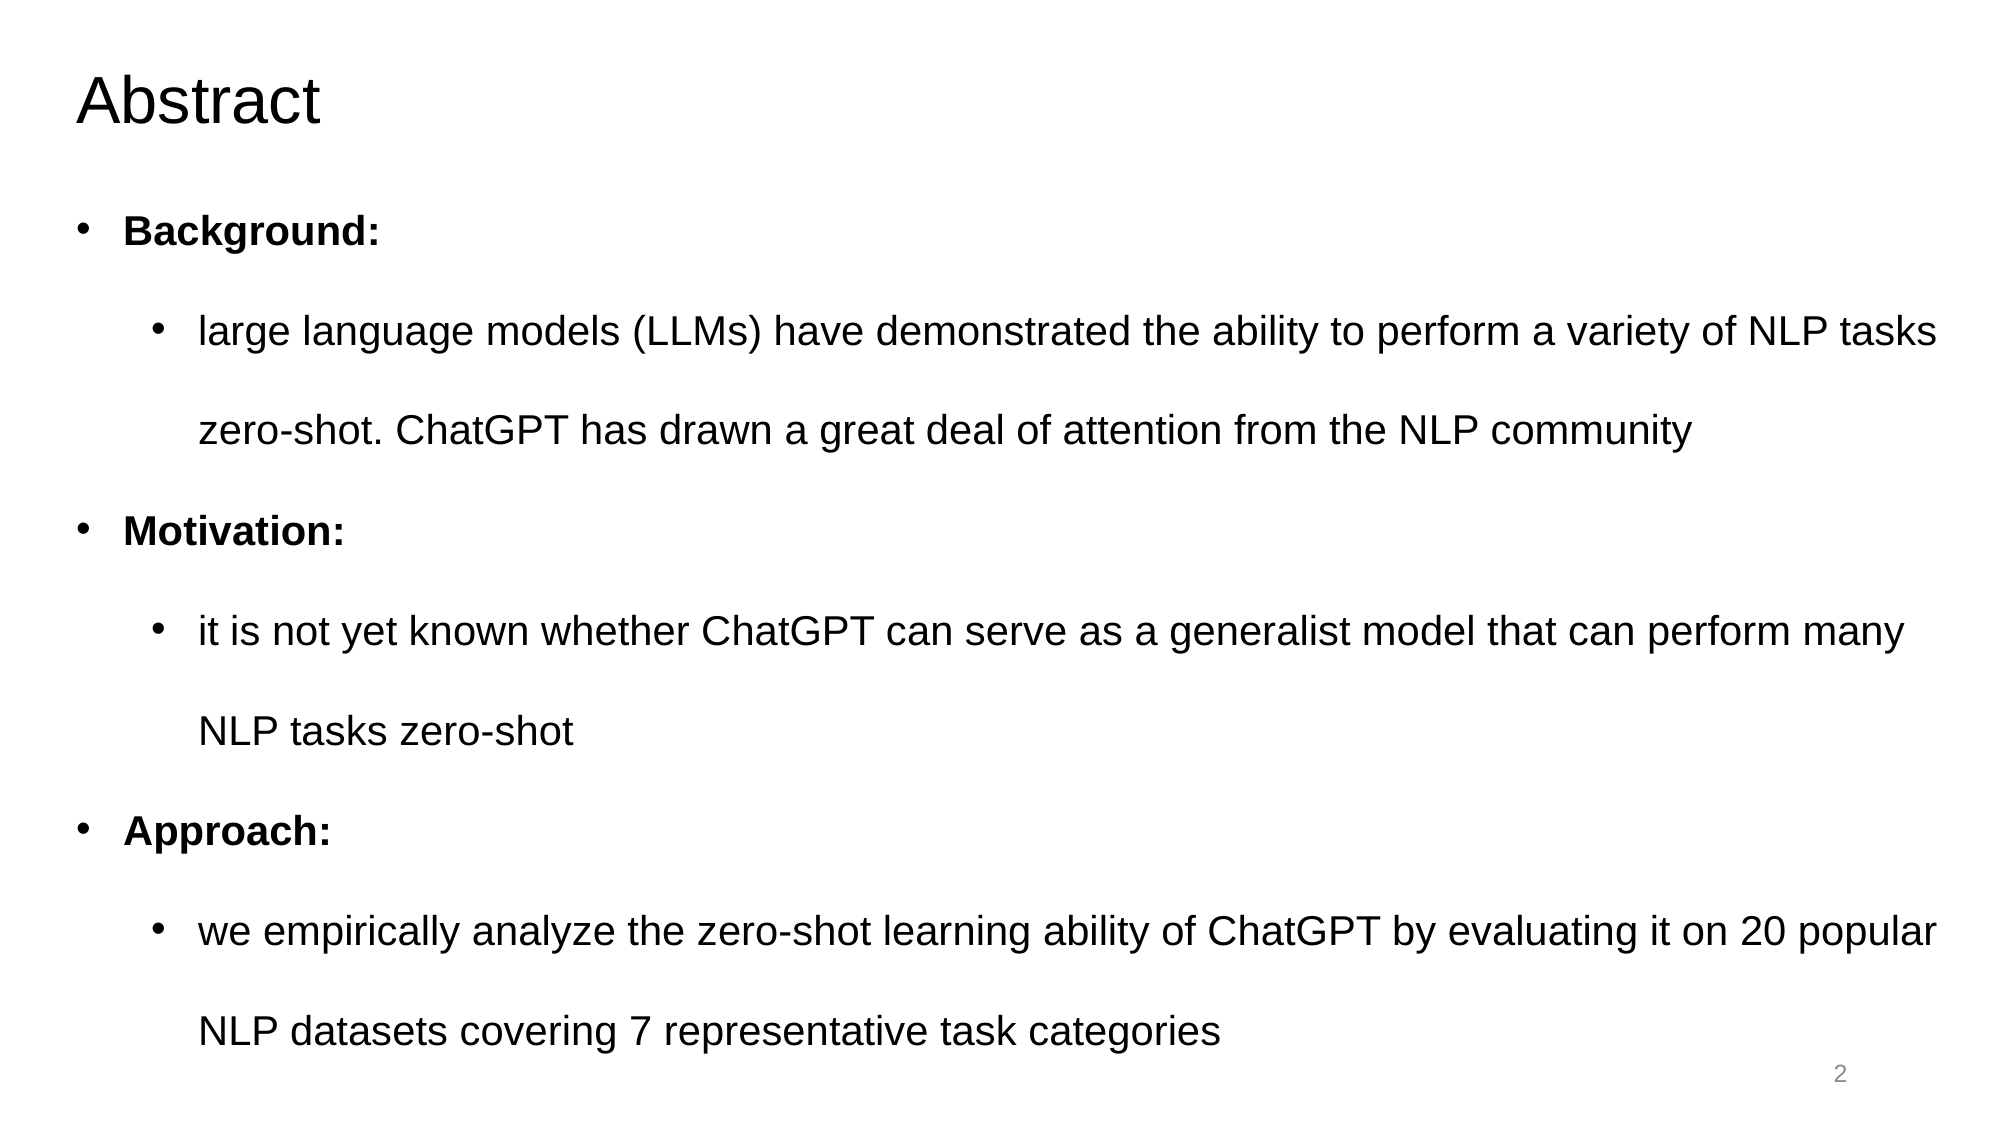

Abstract
Background:
large language models (LLMs) have demonstrated the ability to perform a variety of NLP tasks zero-shot. ChatGPT has drawn a great deal of attention from the NLP community
Motivation:
it is not yet known whether ChatGPT can serve as a generalist model that can perform many NLP tasks zero-shot
Approach:
we empirically analyze the zero-shot learning ability of ChatGPT by evaluating it on 20 popular NLP datasets covering 7 representative task categories

2